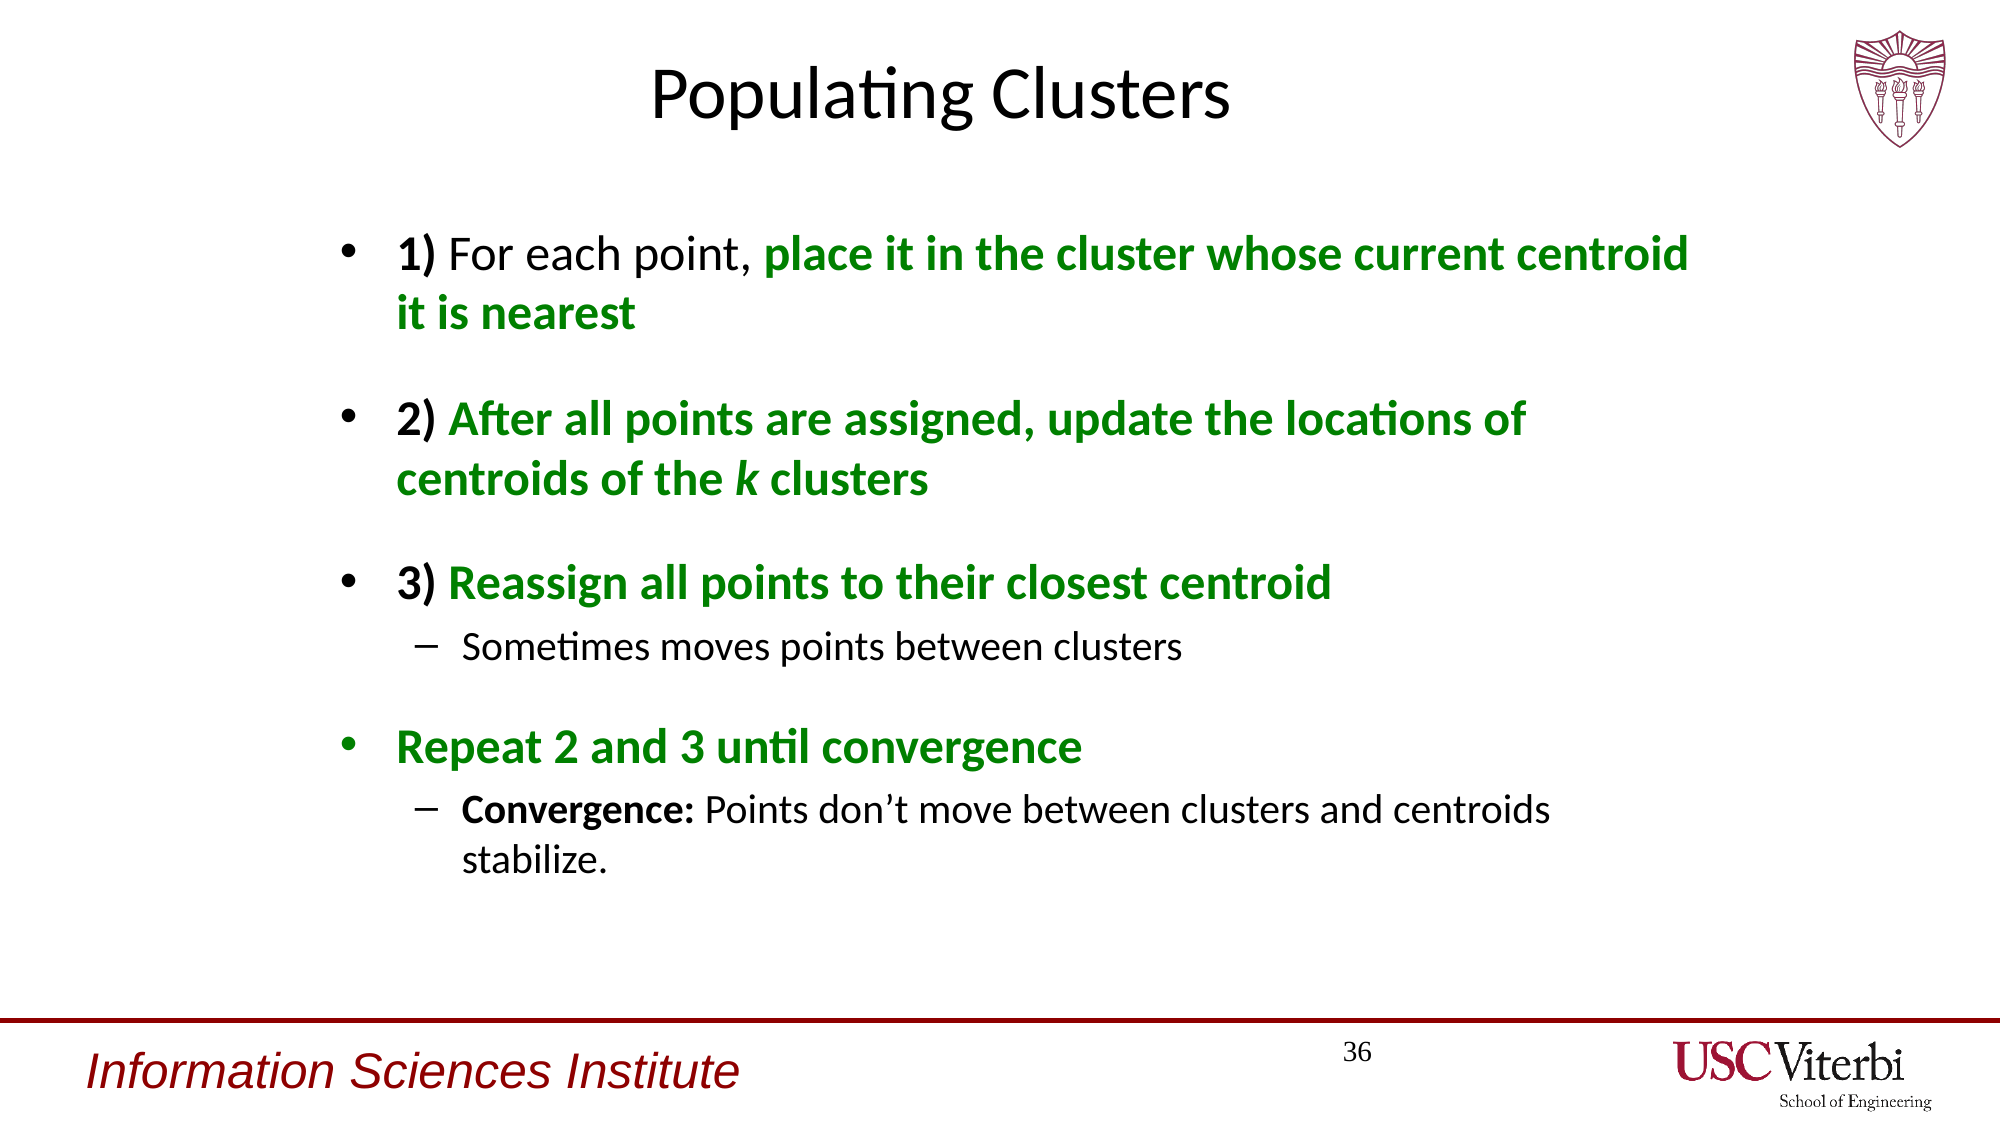

# Populating Clusters
1) For each point, place it in the cluster whose current centroid it is nearest

2) After all points are assigned, update the locations of centroids of the k clusters

3) Reassign all points to their closest centroid
Sometimes moves points between clusters

Repeat 2 and 3 until convergence
Convergence: Points don’t move between clusters and centroids stabilize.
36